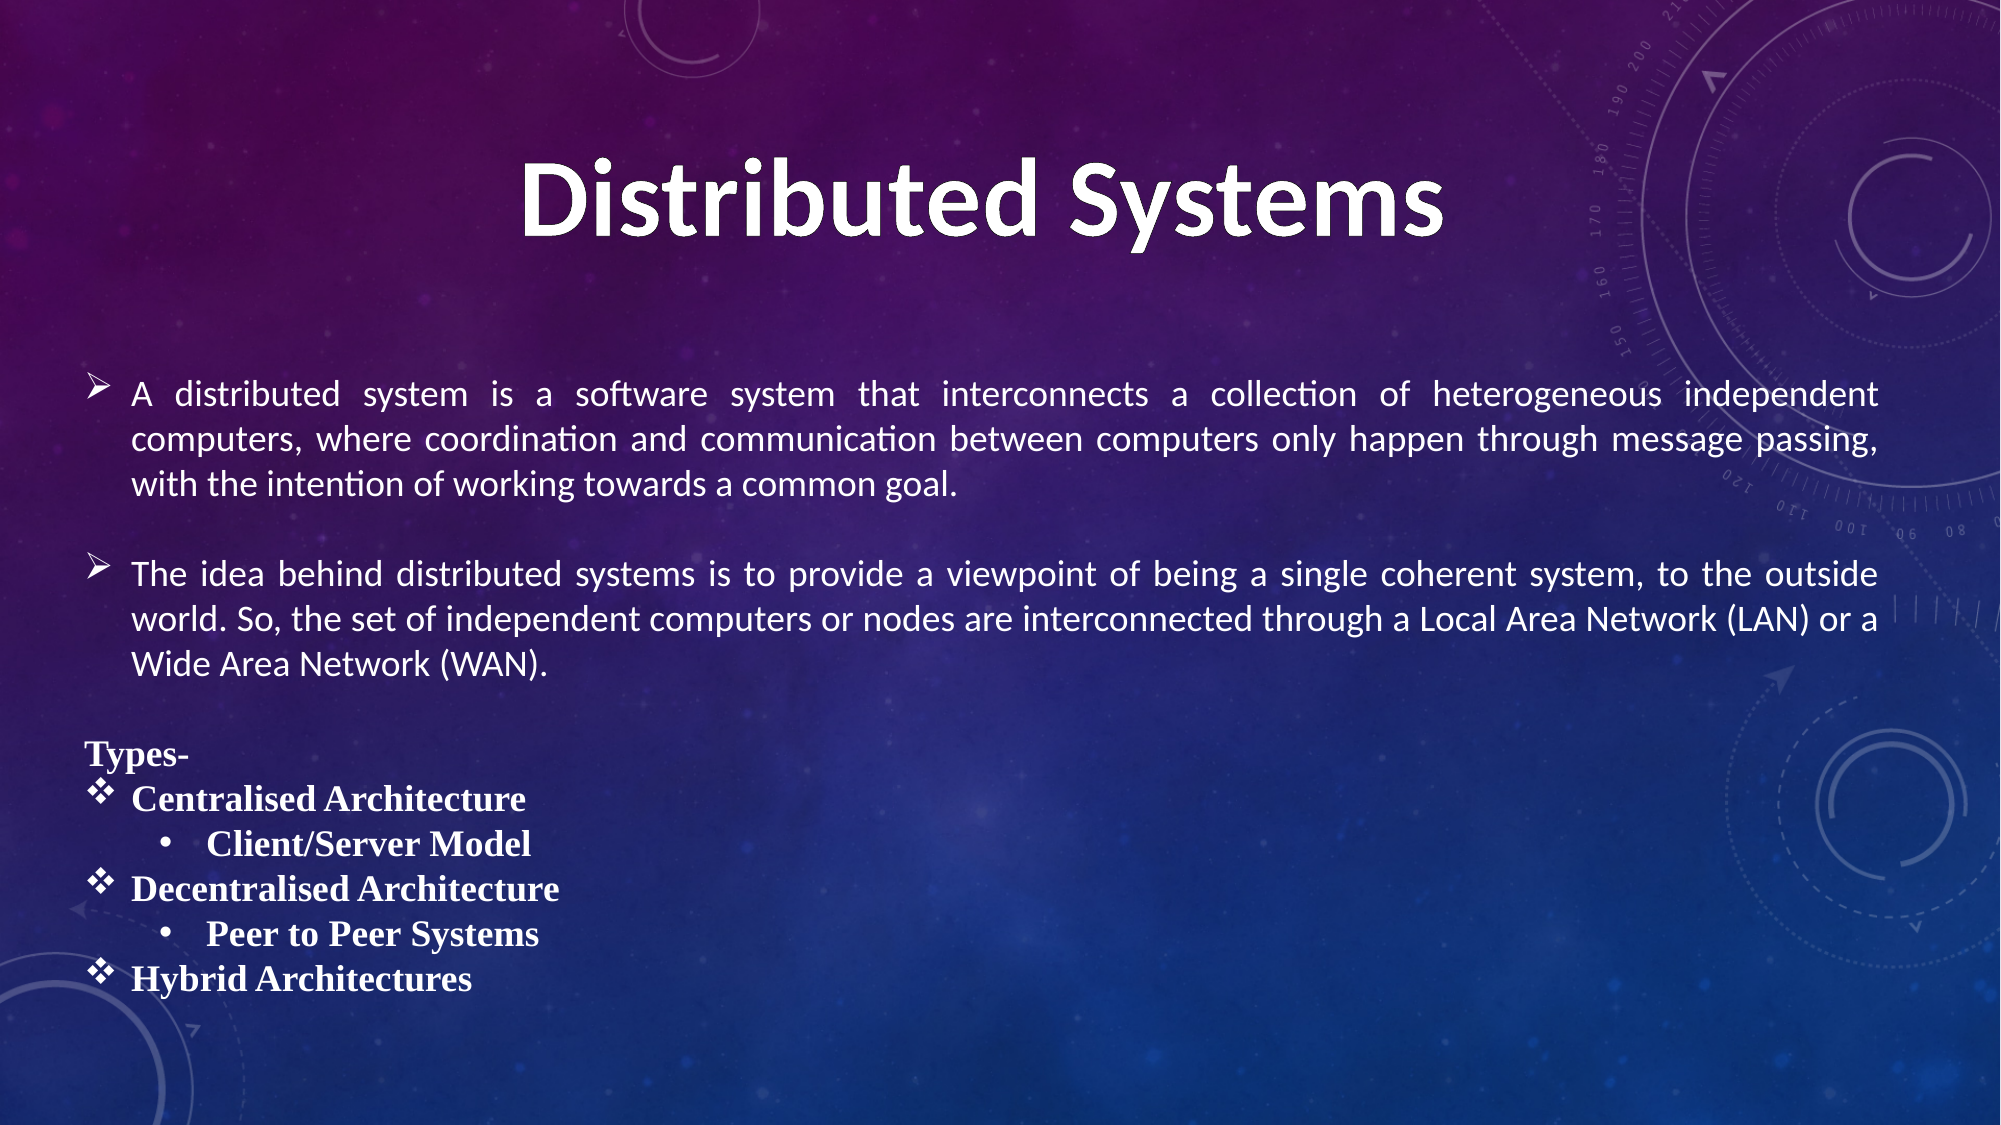

Distributed Systems
A distributed system is a software system that interconnects a collection of heterogeneous independent computers, where coordination and communication between computers only happen through message passing, with the intention of working towards a common goal.

The idea behind distributed systems is to provide a viewpoint of being a single coherent system, to the outside world. So, the set of independent computers or nodes are interconnected through a Local Area Network (LAN) or a Wide Area Network (WAN).

Types-
Centralised Architecture
Client/Server Model
Decentralised Architecture
Peer to Peer Systems
Hybrid Architectures